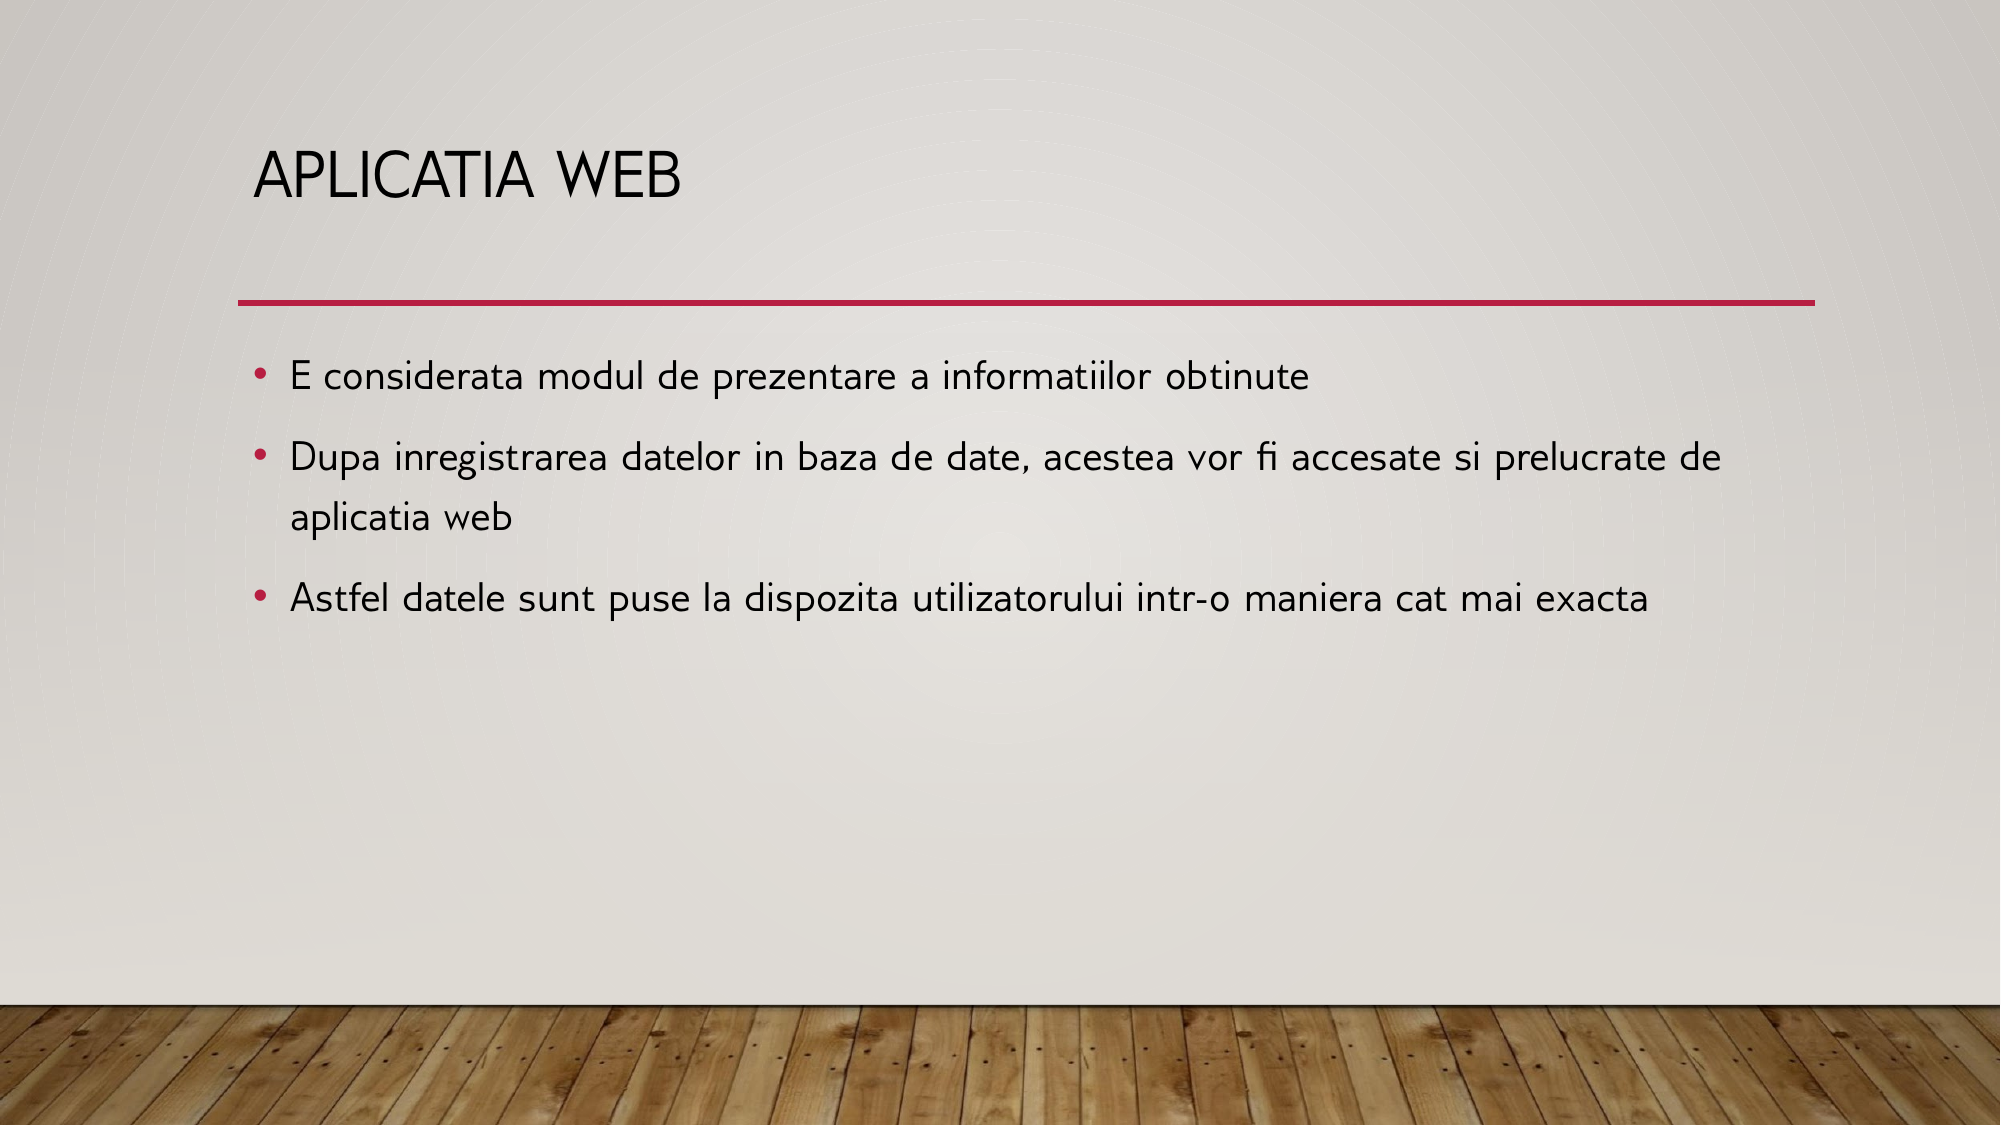

# APLICATIA WEB
E considerata modul de prezentare a informatiilor obtinute
Dupa inregistrarea datelor in baza de date, acestea vor fi accesate si prelucrate de aplicatia web
Astfel datele sunt puse la dispozita utilizatorului intr-o maniera cat mai exacta